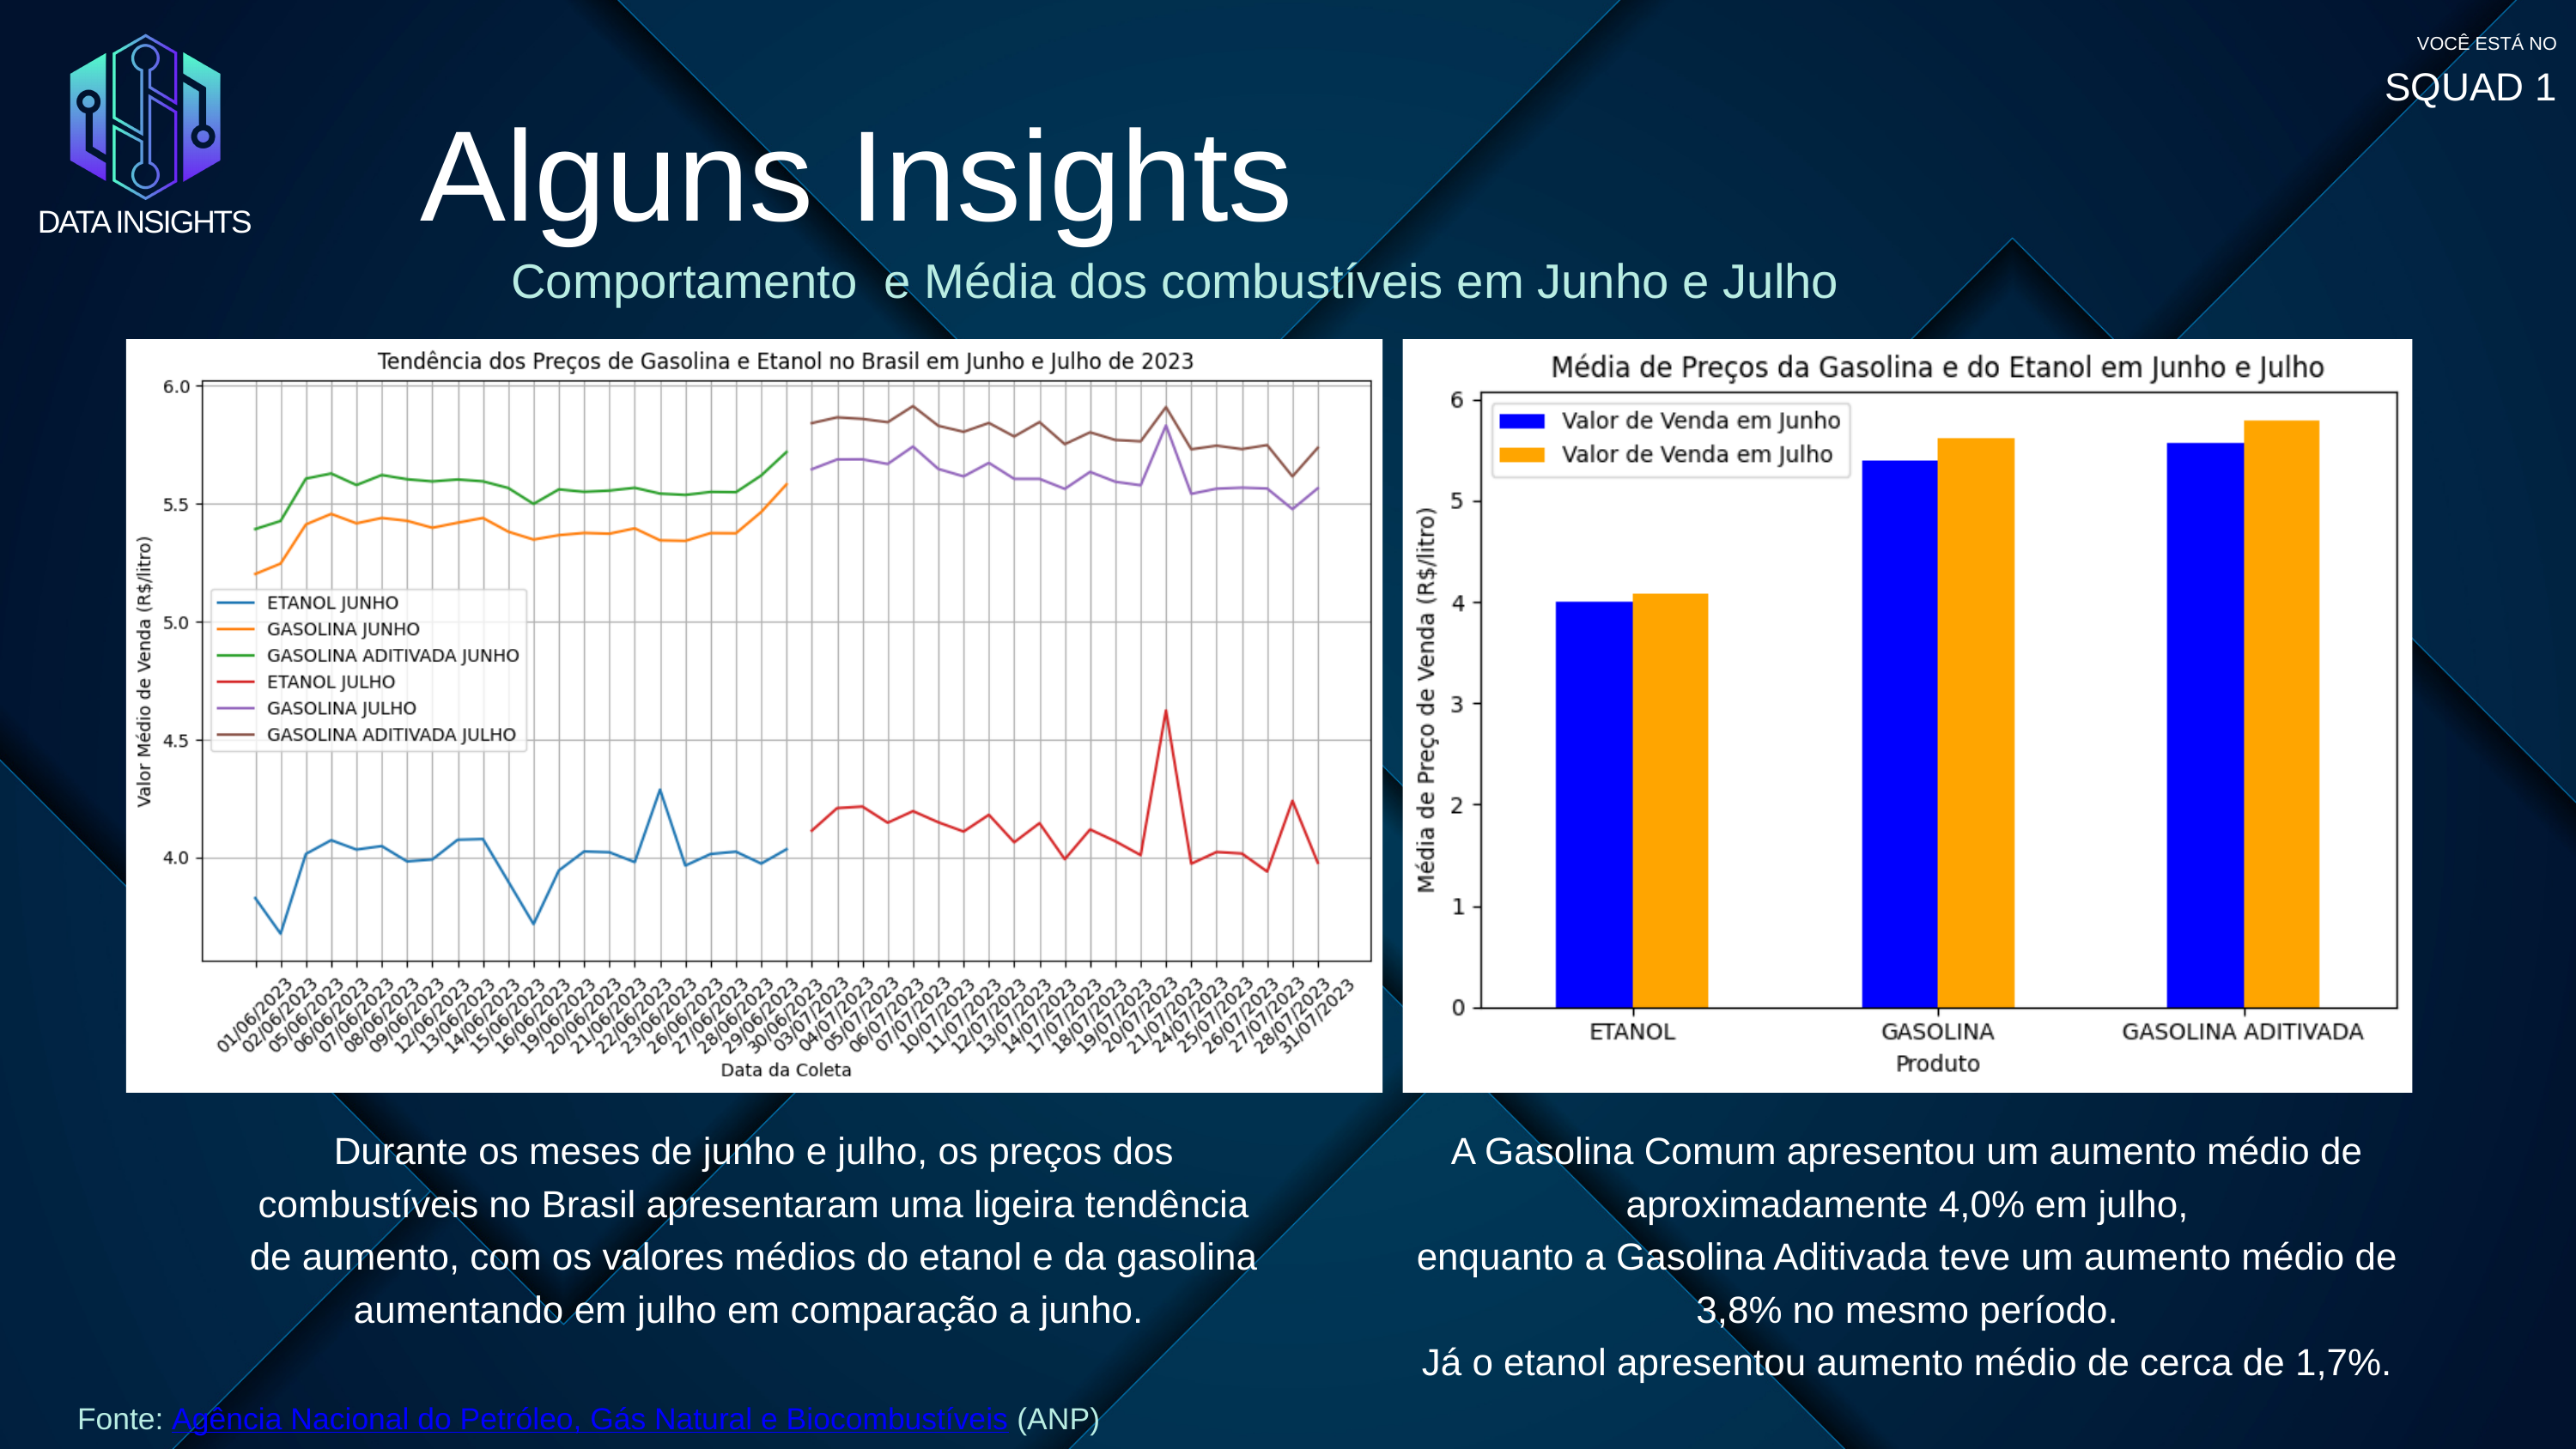

VOCÊ ESTÁ NO
SQUAD 1

DATA INSIGHTS
Alguns Insights
Comportamento  e Média dos combustíveis em Junho e Julho

Durante os meses de junho e julho, os preços dos combustíveis no Brasil apresentaram uma ligeira tendência de aumento, com os valores médios do etanol e da gasolina aumentando em julho em comparação a junho.
A Gasolina Comum apresentou um aumento médio de aproximadamente 4,0% em julho,
enquanto a Gasolina Aditivada teve um aumento médio de 3,8% no mesmo período.
Já o etanol apresentou aumento médio de cerca de 1,7%.
Fonte: Agência Nacional do Petróleo, Gás Natural e Biocombustíveis (ANP)